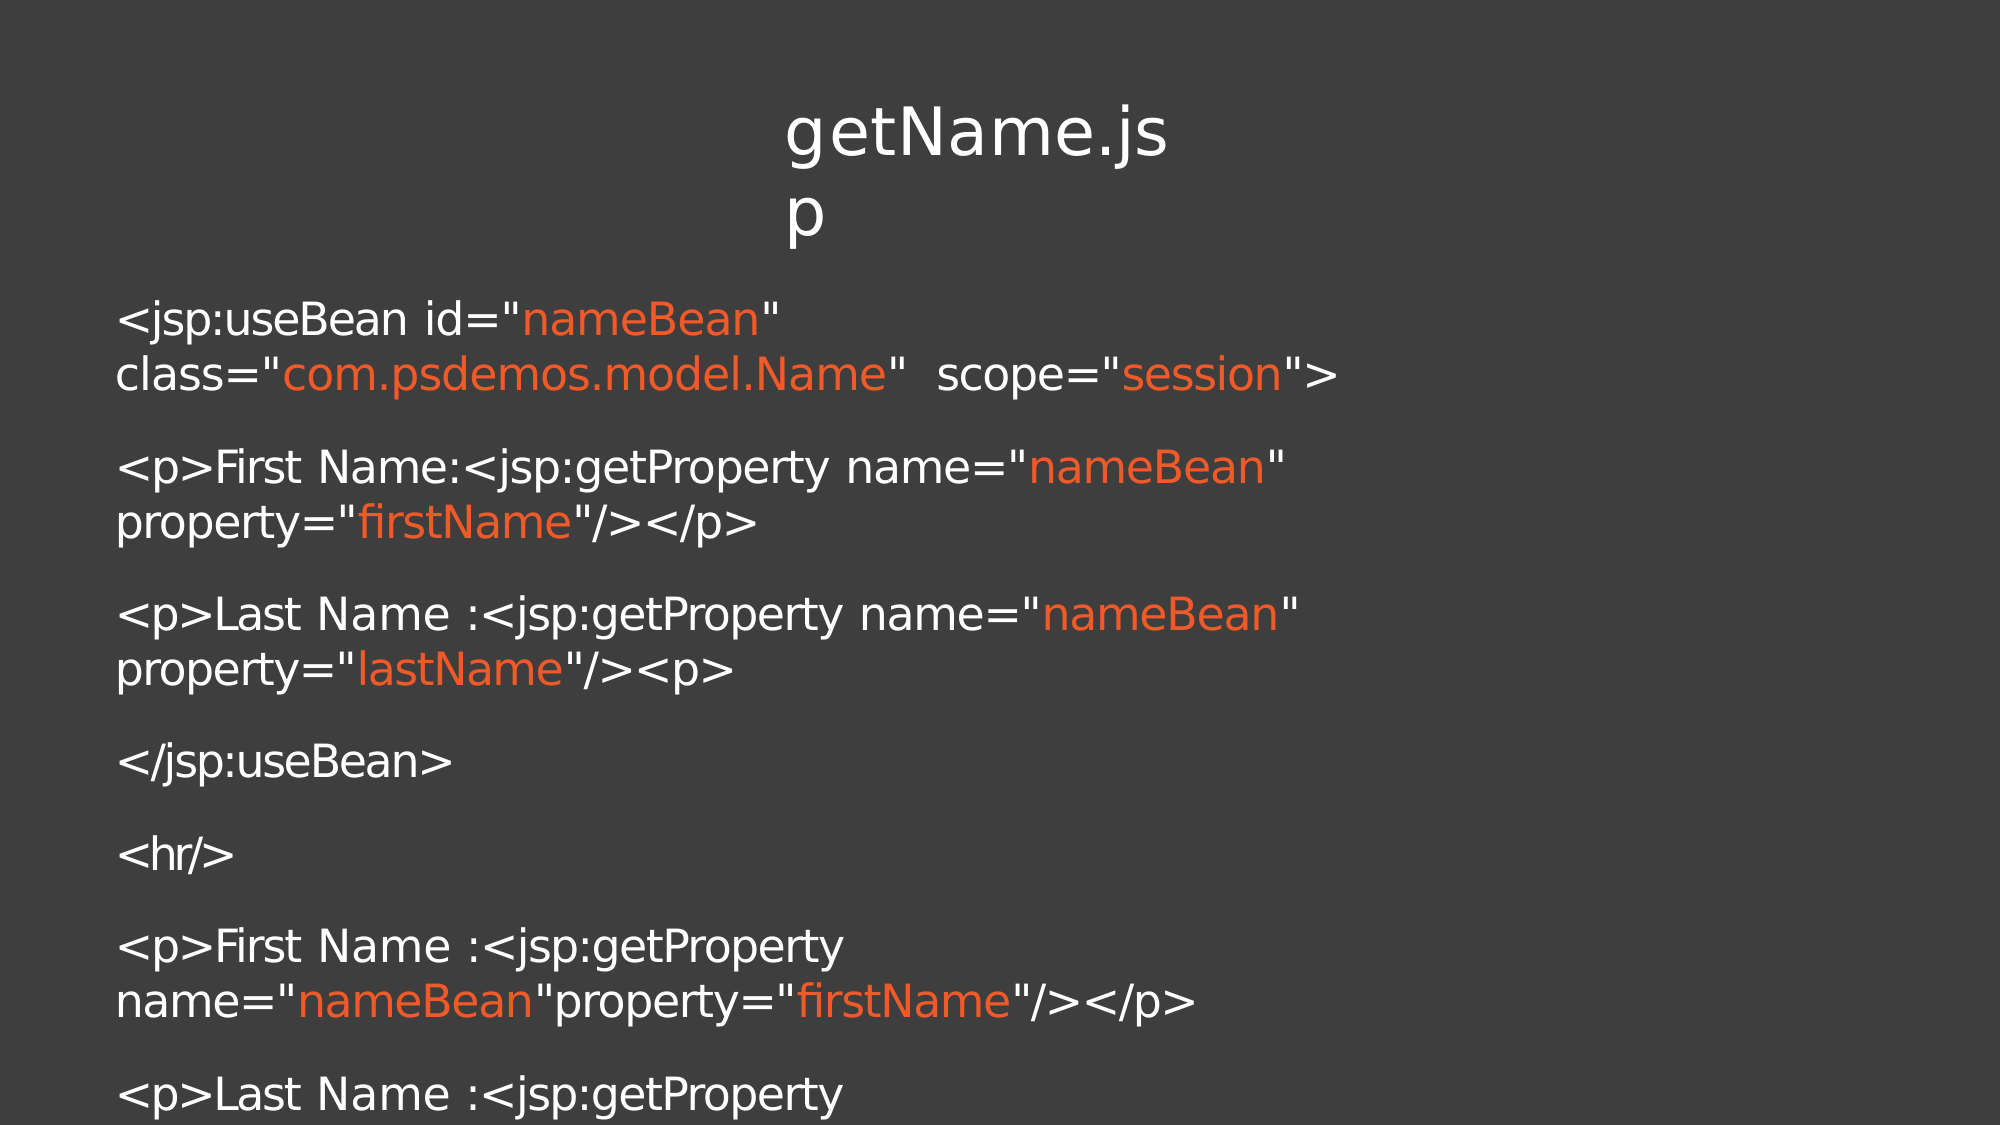

# getName.jsp
<jsp:useBean id="nameBean" class="com.psdemos.model.Name"  scope="session">
<p>First Name:<jsp:getProperty name="nameBean" property="firstName"/></p>
<p>Last Name :<jsp:getProperty name="nameBean" property="lastName"/><p>
</jsp:useBean>
<hr/>
<p>First Name :<jsp:getProperty name="nameBean"property="firstName"/></p>
<p>Last Name :<jsp:getProperty name="nameBean"property="lastName"/></p>
43